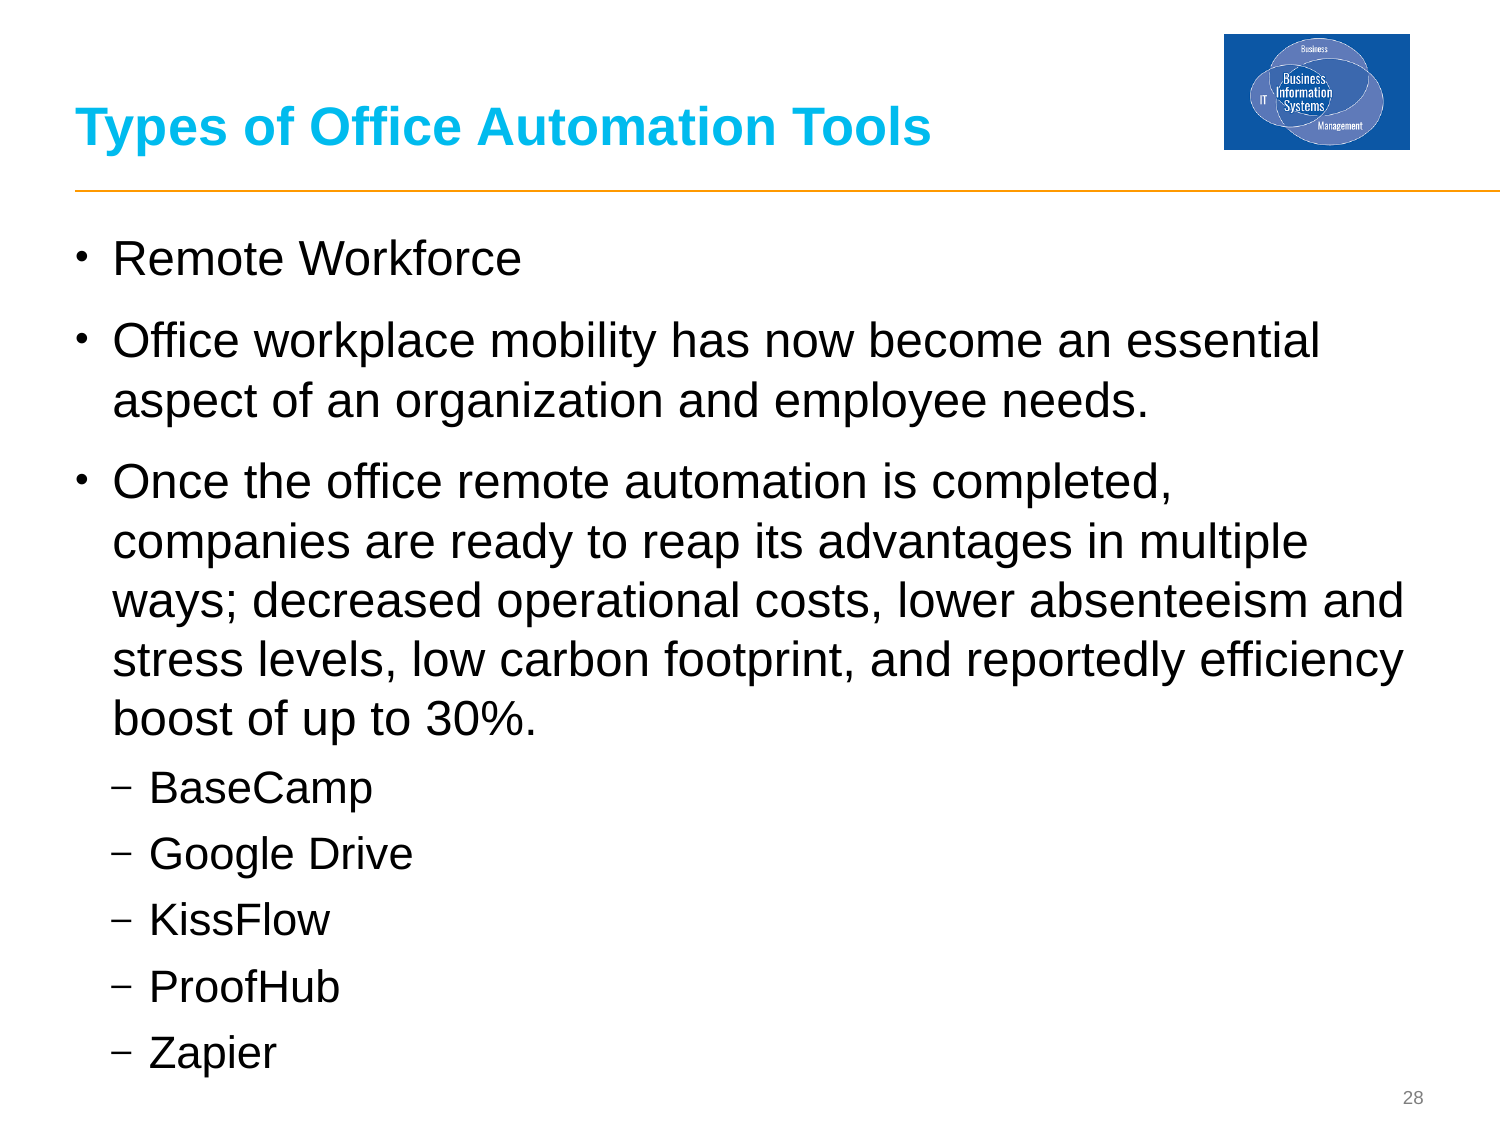

# Types of Office Automation Tools
Remote Workforce
Office workplace mobility has now become an essential aspect of an organization and employee needs.
Once the office remote automation is completed, companies are ready to reap its advantages in multiple ways; decreased operational costs, lower absenteeism and stress levels, low carbon footprint, and reportedly efficiency boost of up to 30%.
BaseCamp
Google Drive
KissFlow
ProofHub
Zapier